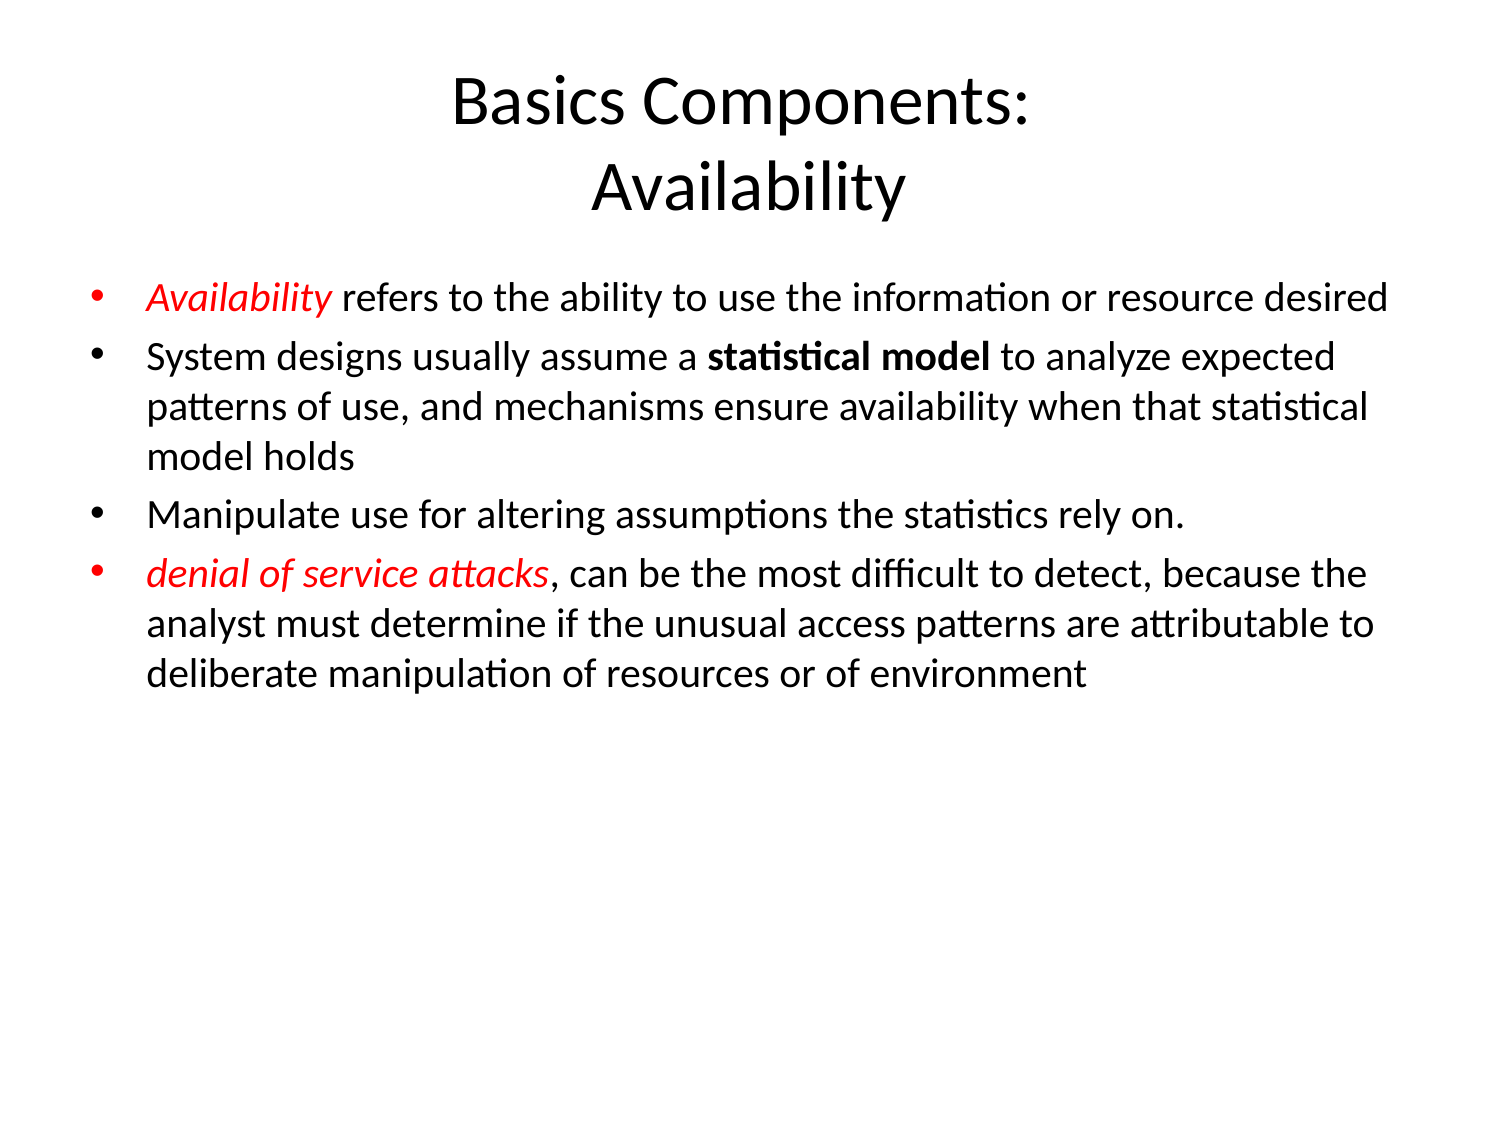

# Basics Components: Availability
Availability refers to the ability to use the information or resource desired
System designs usually assume a statistical model to analyze expected patterns of use, and mechanisms ensure availability when that statistical model holds
Manipulate use for altering assumptions the statistics rely on.
denial of service attacks, can be the most difficult to detect, because the analyst must determine if the unusual access patterns are attributable to deliberate manipulation of resources or of environment